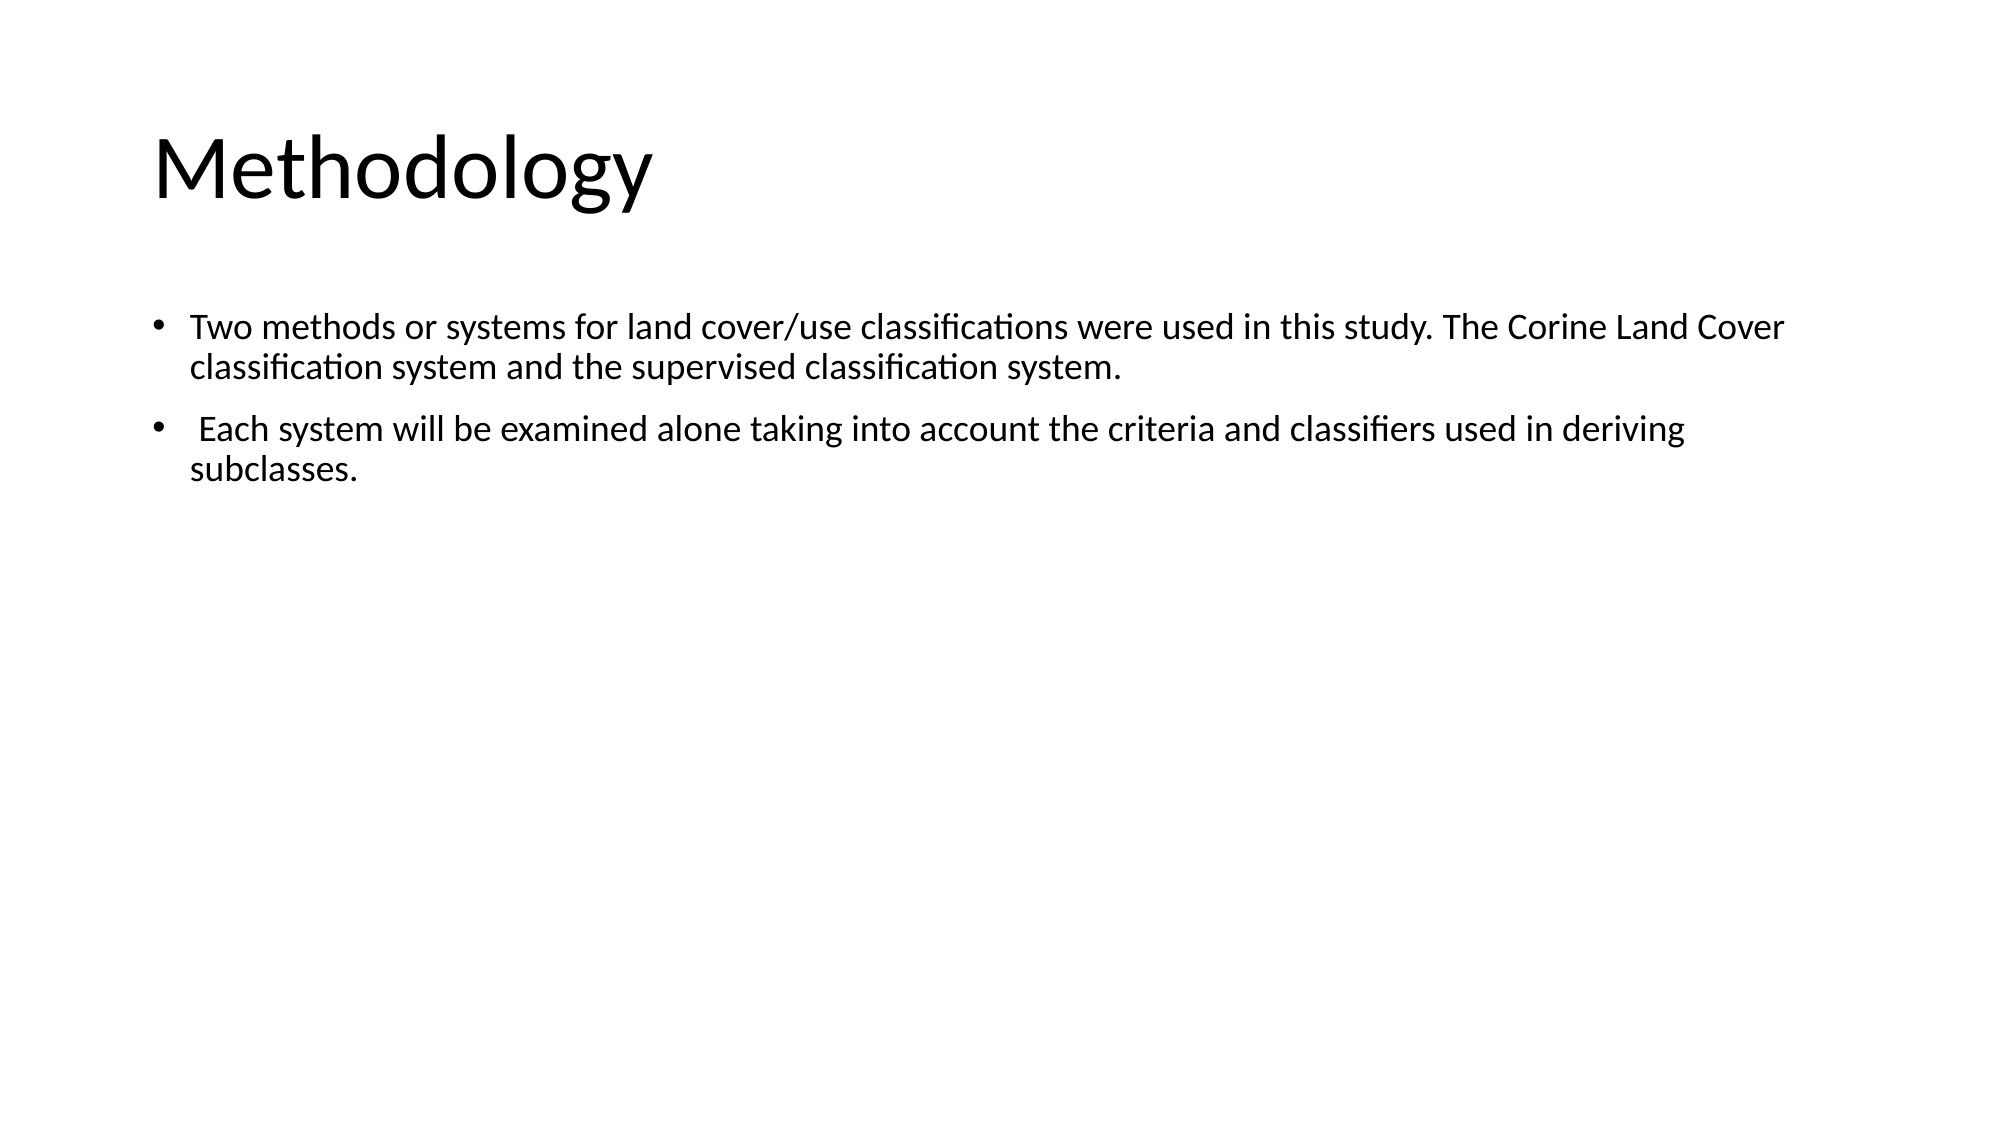

# Methodology
Two methods or systems for land cover/use classifications were used in this study. The Corine Land Cover classification system and the supervised classification system.
 Each system will be examined alone taking into account the criteria and classifiers used in deriving subclasses.